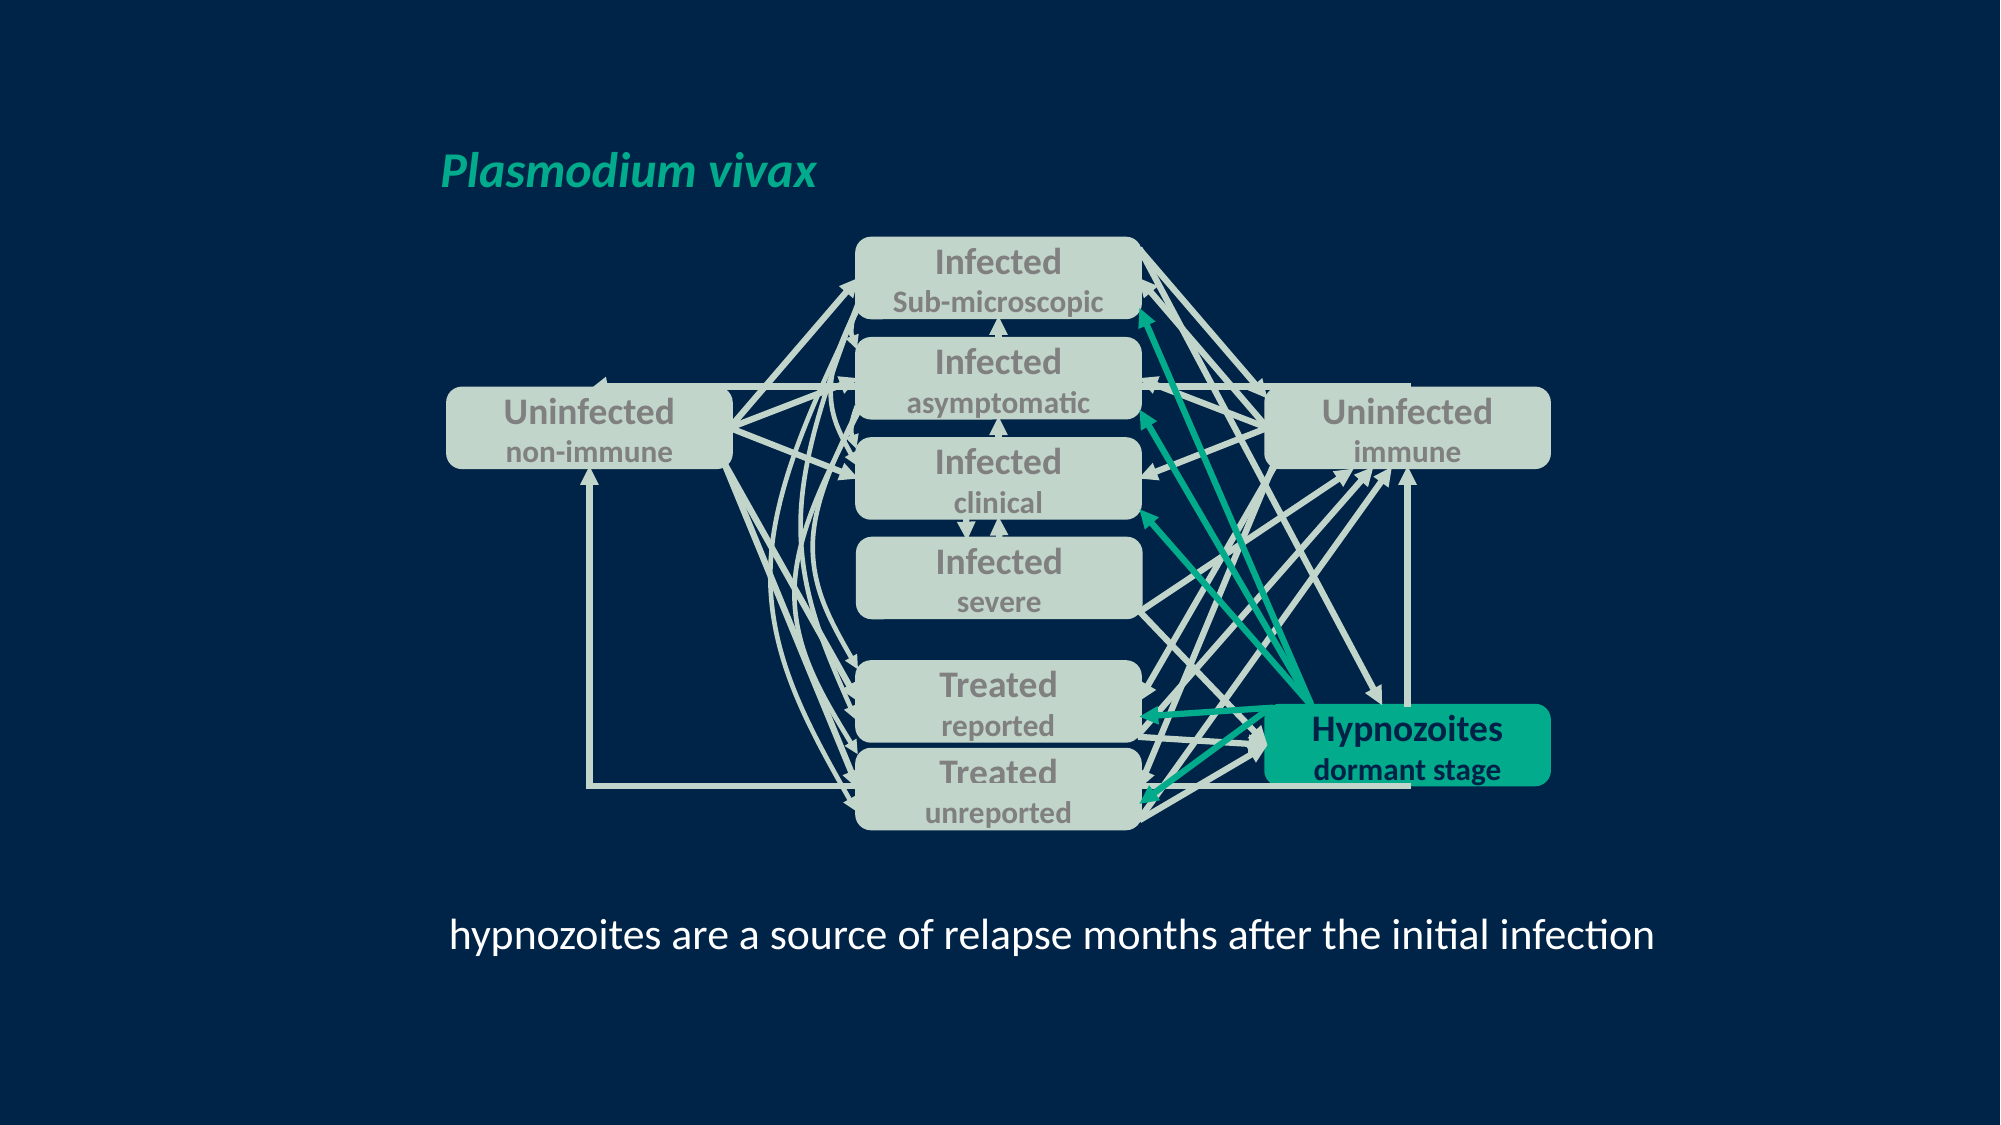

Plasmodium vivax
Infected
Sub-microscopic

Infected
asymptomatic
Uninfected
non-immune
Uninfected
immune

Infected
clinical
Infected
severe
Treated
reported
Hypnozoites
dormant stage
Treated
unreported
# hypnozoites are a source of relapse months after the initial infection